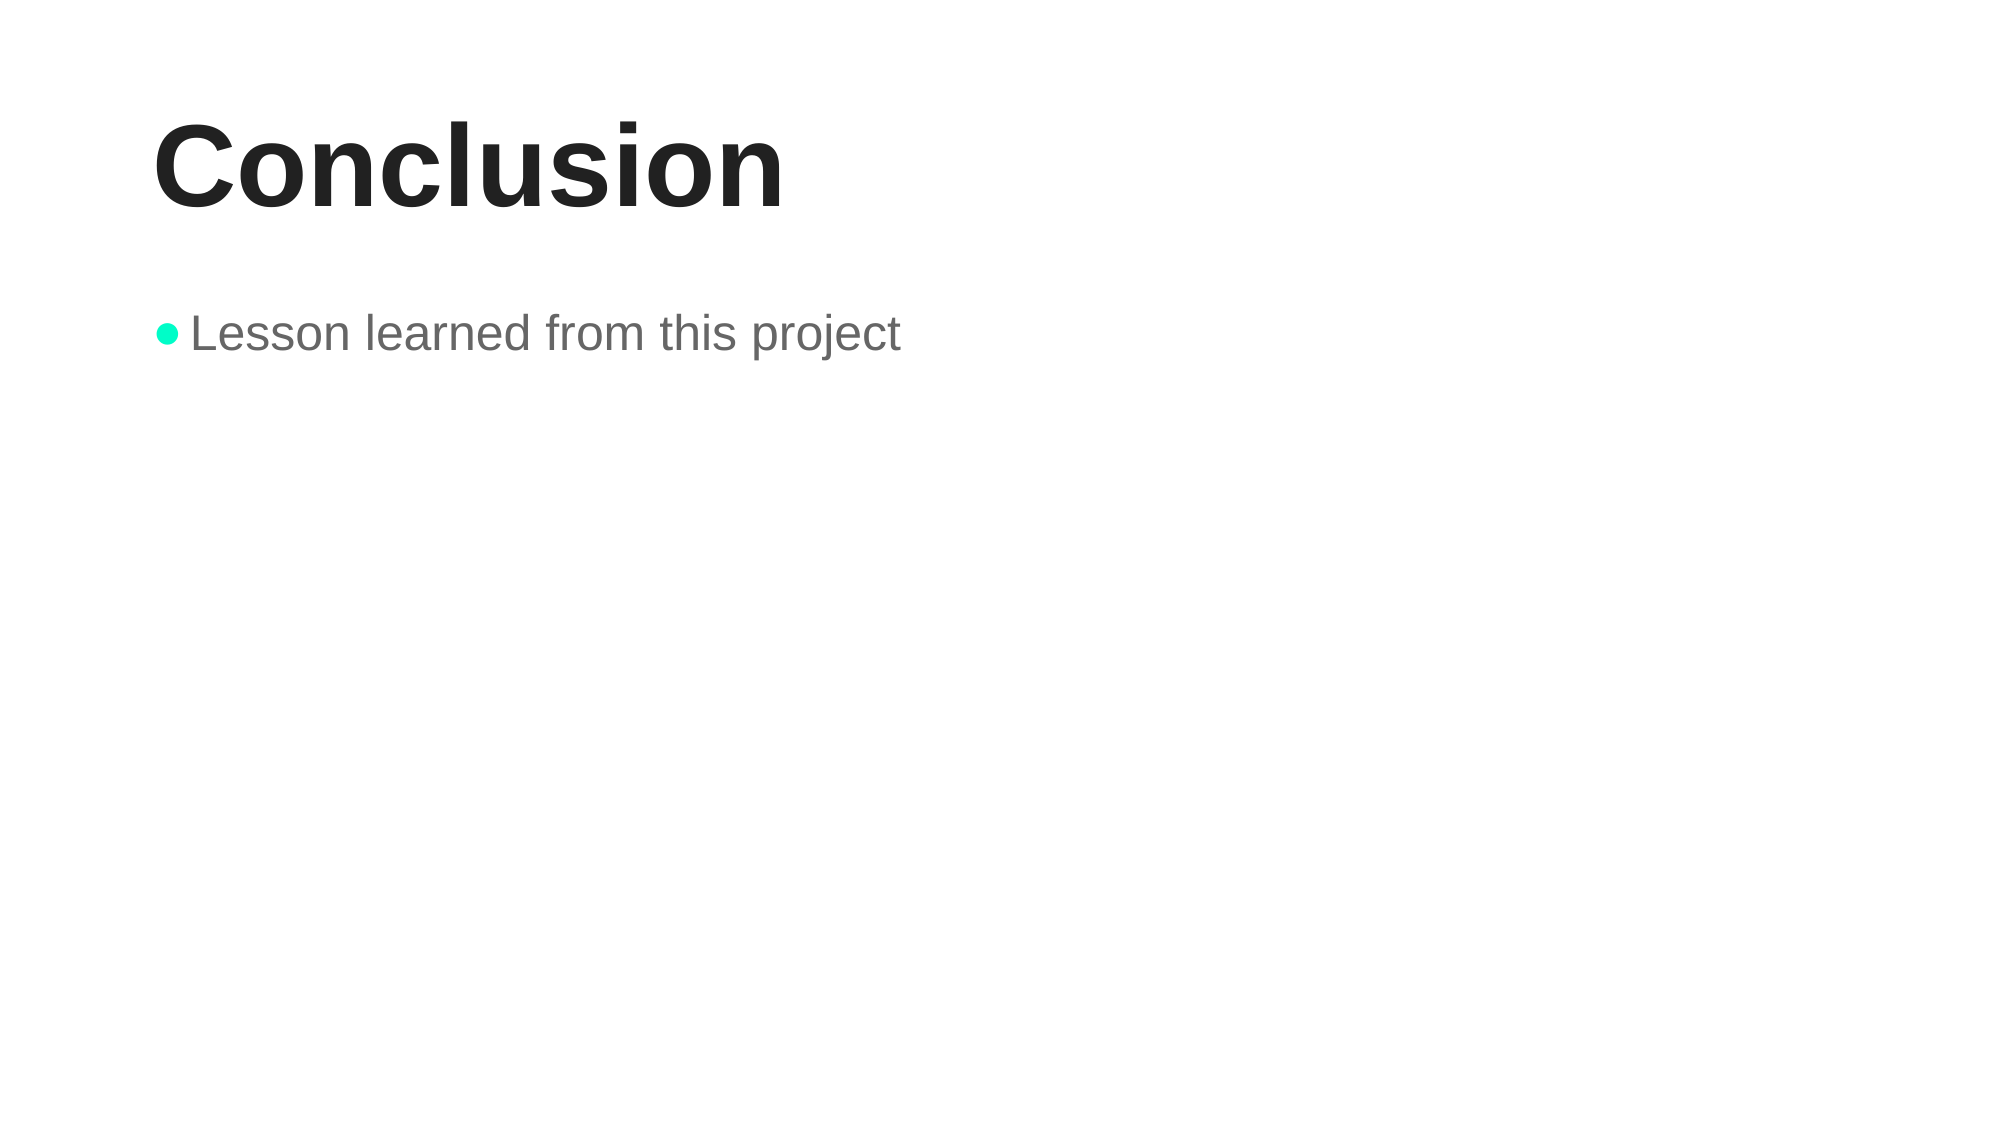

# Conclusion
Lesson learned from this project